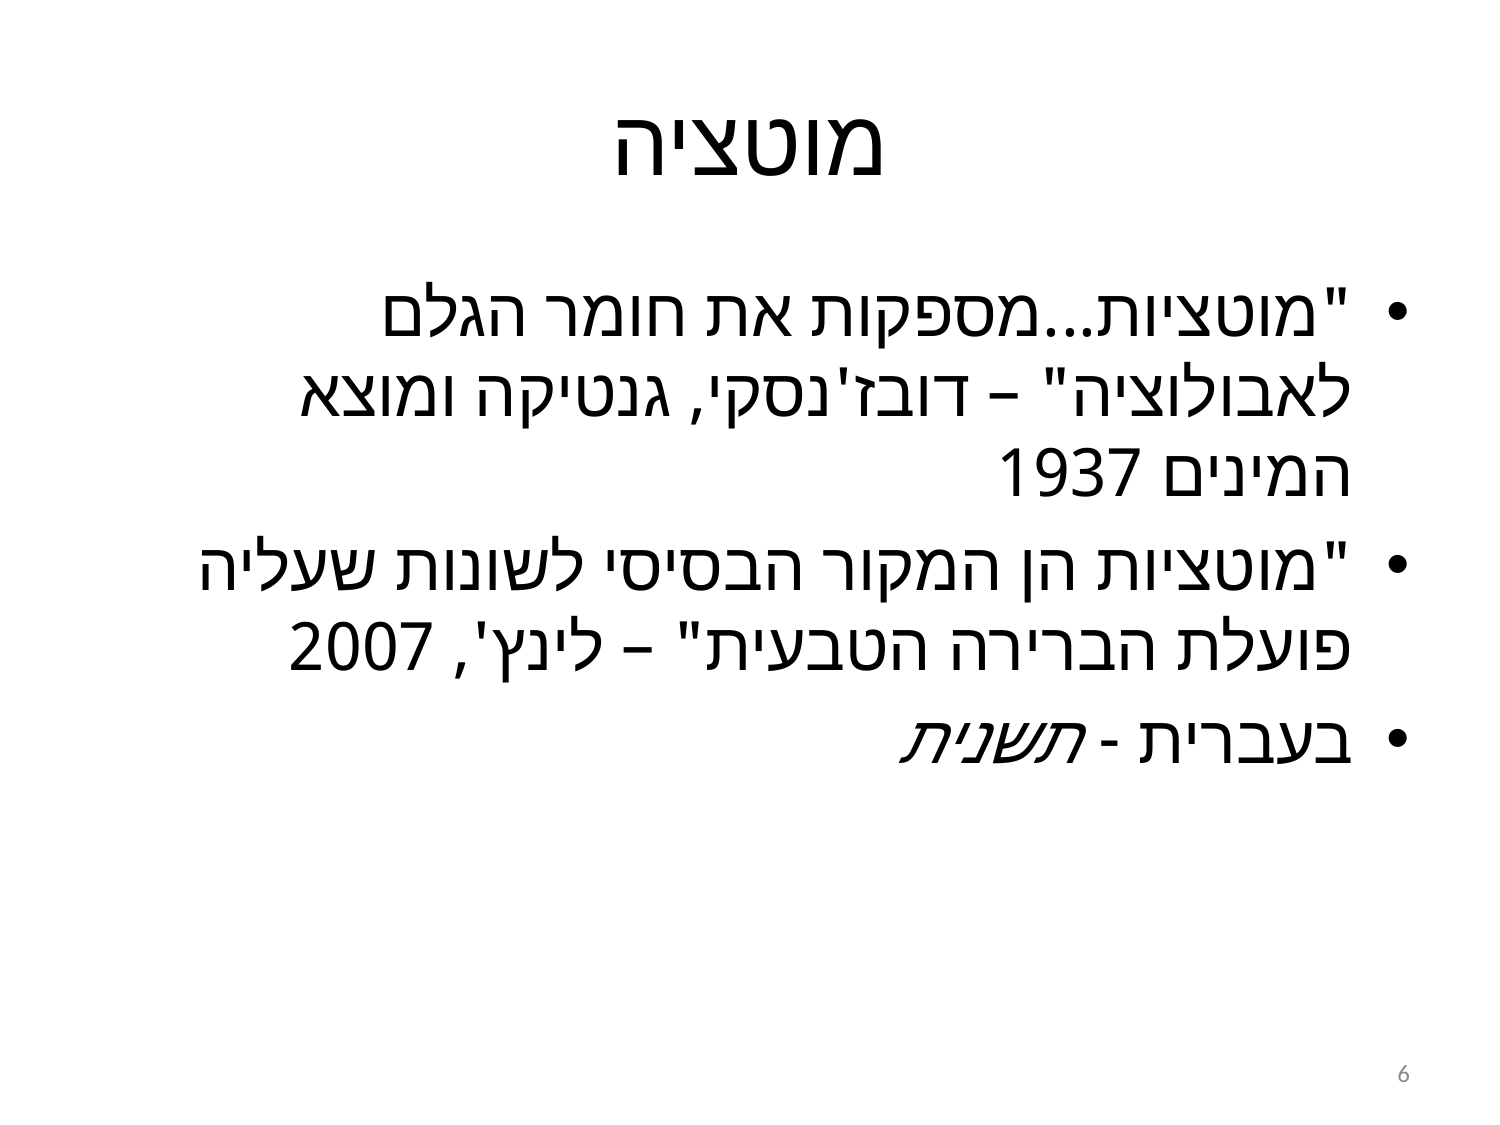

# מוטציה
"מוטציות...מספקות את חומר הגלם לאבולוציה" – דובז'נסקי, גנטיקה ומוצא המינים 1937
"מוטציות הן המקור הבסיסי לשונות שעליה פועלת הברירה הטבעית" – לינץ', 2007
בעברית - תשנית
6